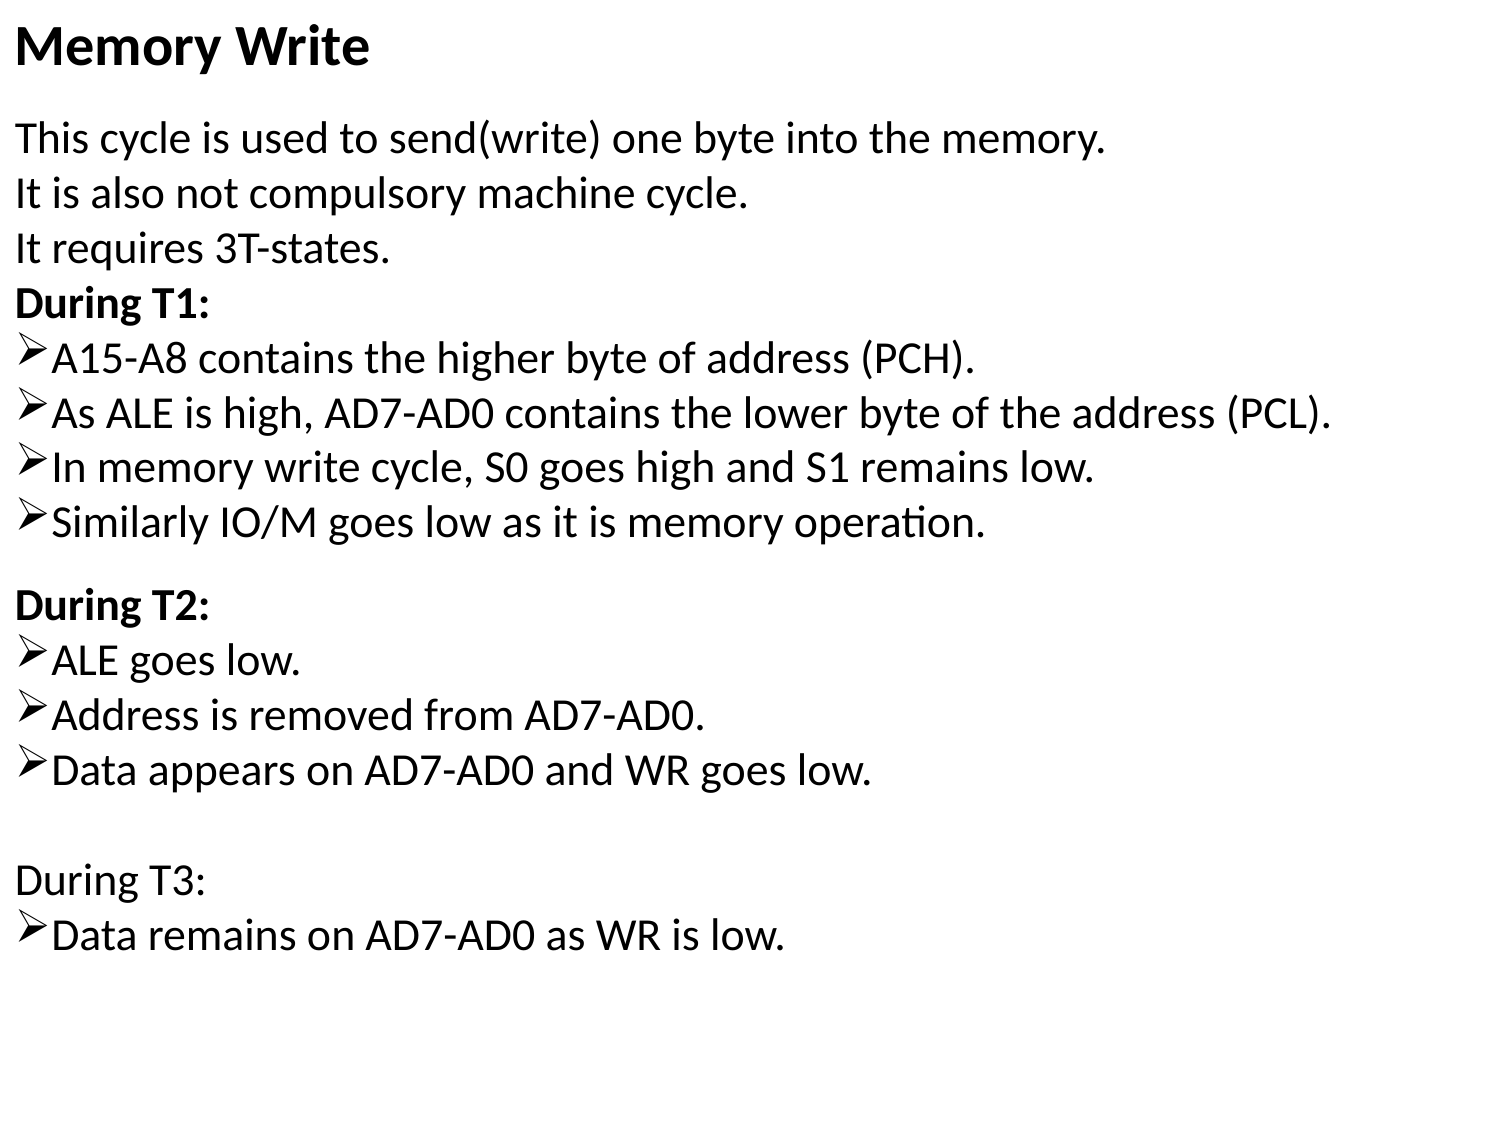

Memory Write
This cycle is used to send(write) one byte into the memory.
It is also not compulsory machine cycle.
It requires 3T-states.
During T1:
A15-A8 contains the higher byte of address (PCH).
As ALE is high, AD7-AD0 contains the lower byte of the address (PCL).
In memory write cycle, S0 goes high and S1 remains low.
Similarly IO/M goes low as it is memory operation.

During T2:
ALE goes low.
Address is removed from AD7-AD0.
Data appears on AD7-AD0 and WR goes low.

During T3:
Data remains on AD7-AD0 as WR is low.